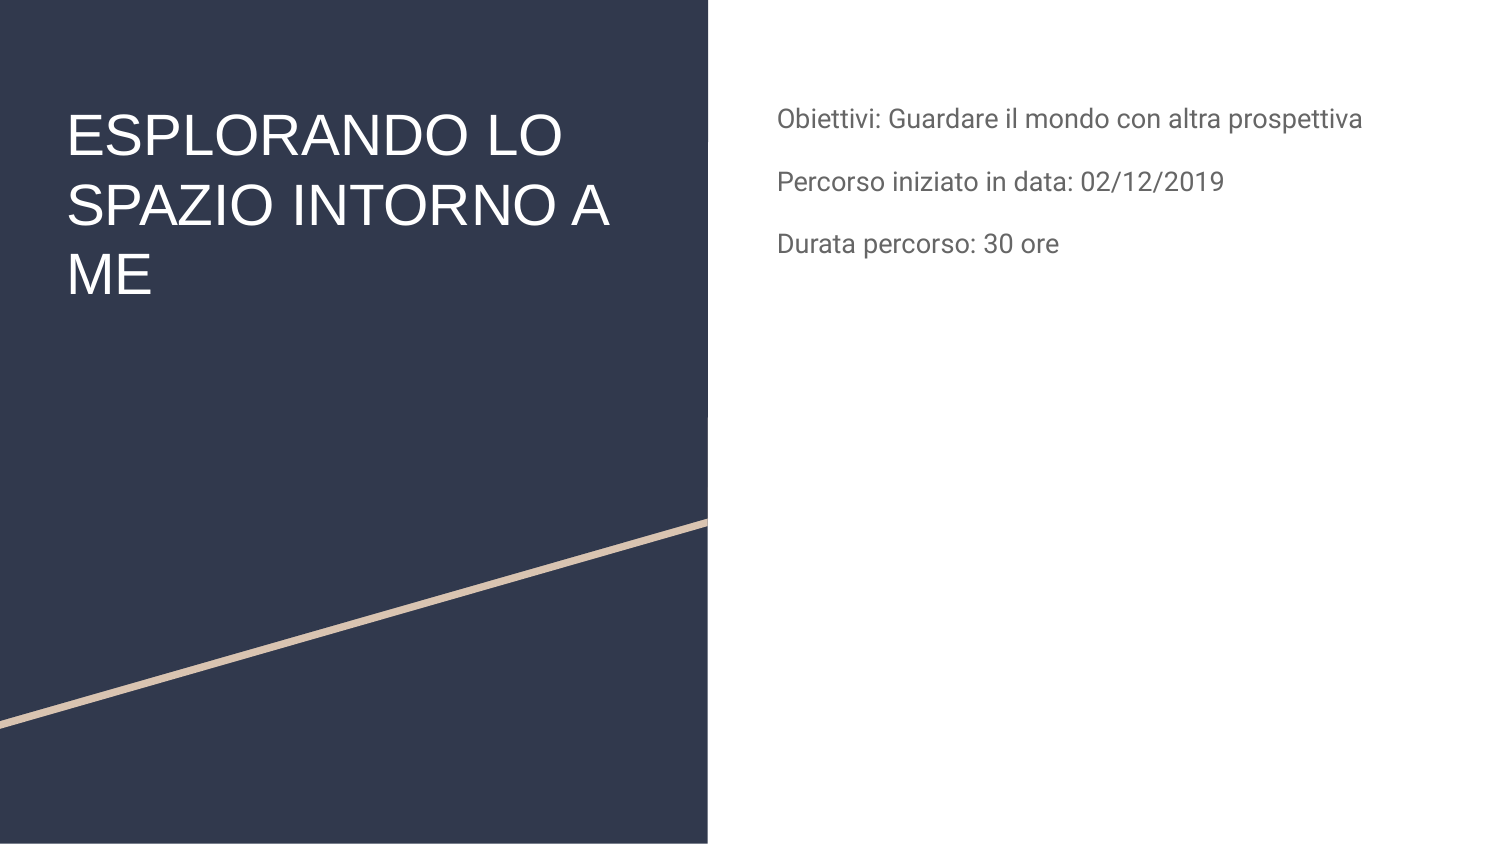

# ESPLORANDO LO SPAZIO INTORNO A ME
Obiettivi: Guardare il mondo con altra prospettiva
Percorso iniziato in data: 02/12/2019
Durata percorso: 30 ore